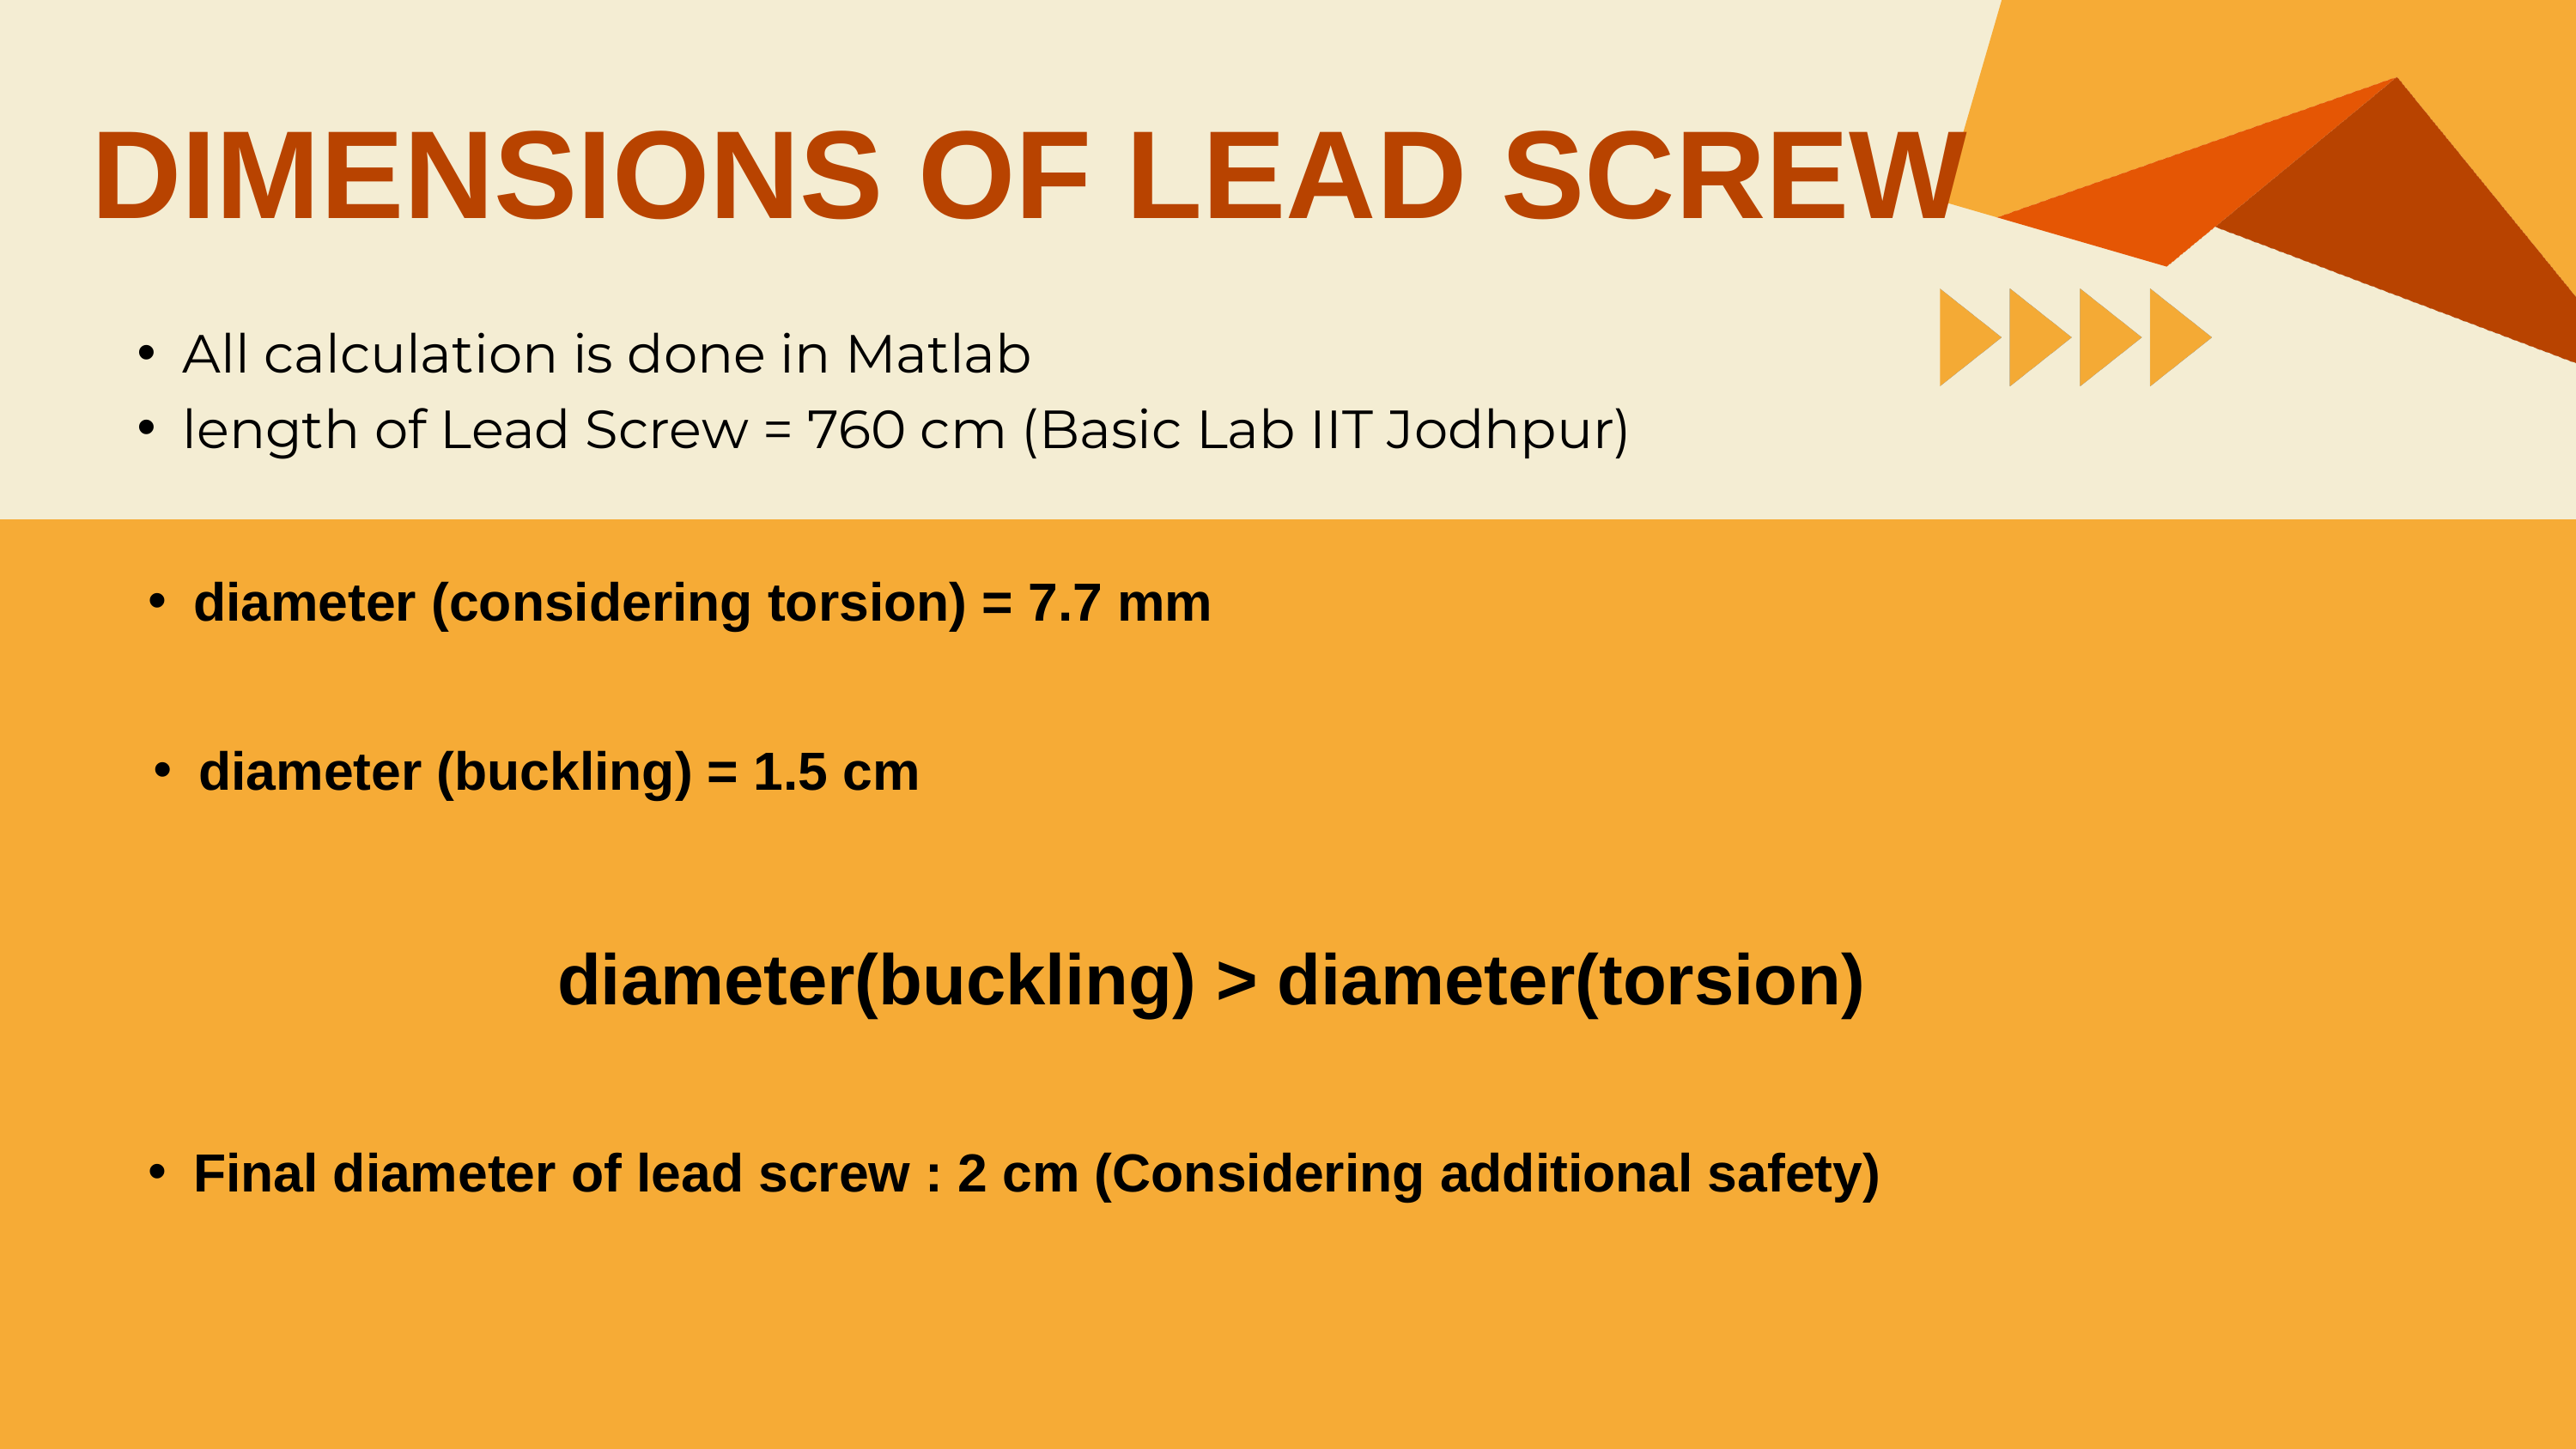

DIMENSIONS OF LEAD SCREW

All calculation is done in Matlab
length of Lead Screw = 760 cm (Basic Lab IIT Jodhpur)

diameter (considering torsion) = 7.7 mm
diameter (buckling) = 1.5 cm
diameter(buckling) > diameter(torsion)
Final diameter of lead screw : 2 cm (Considering additional safety)